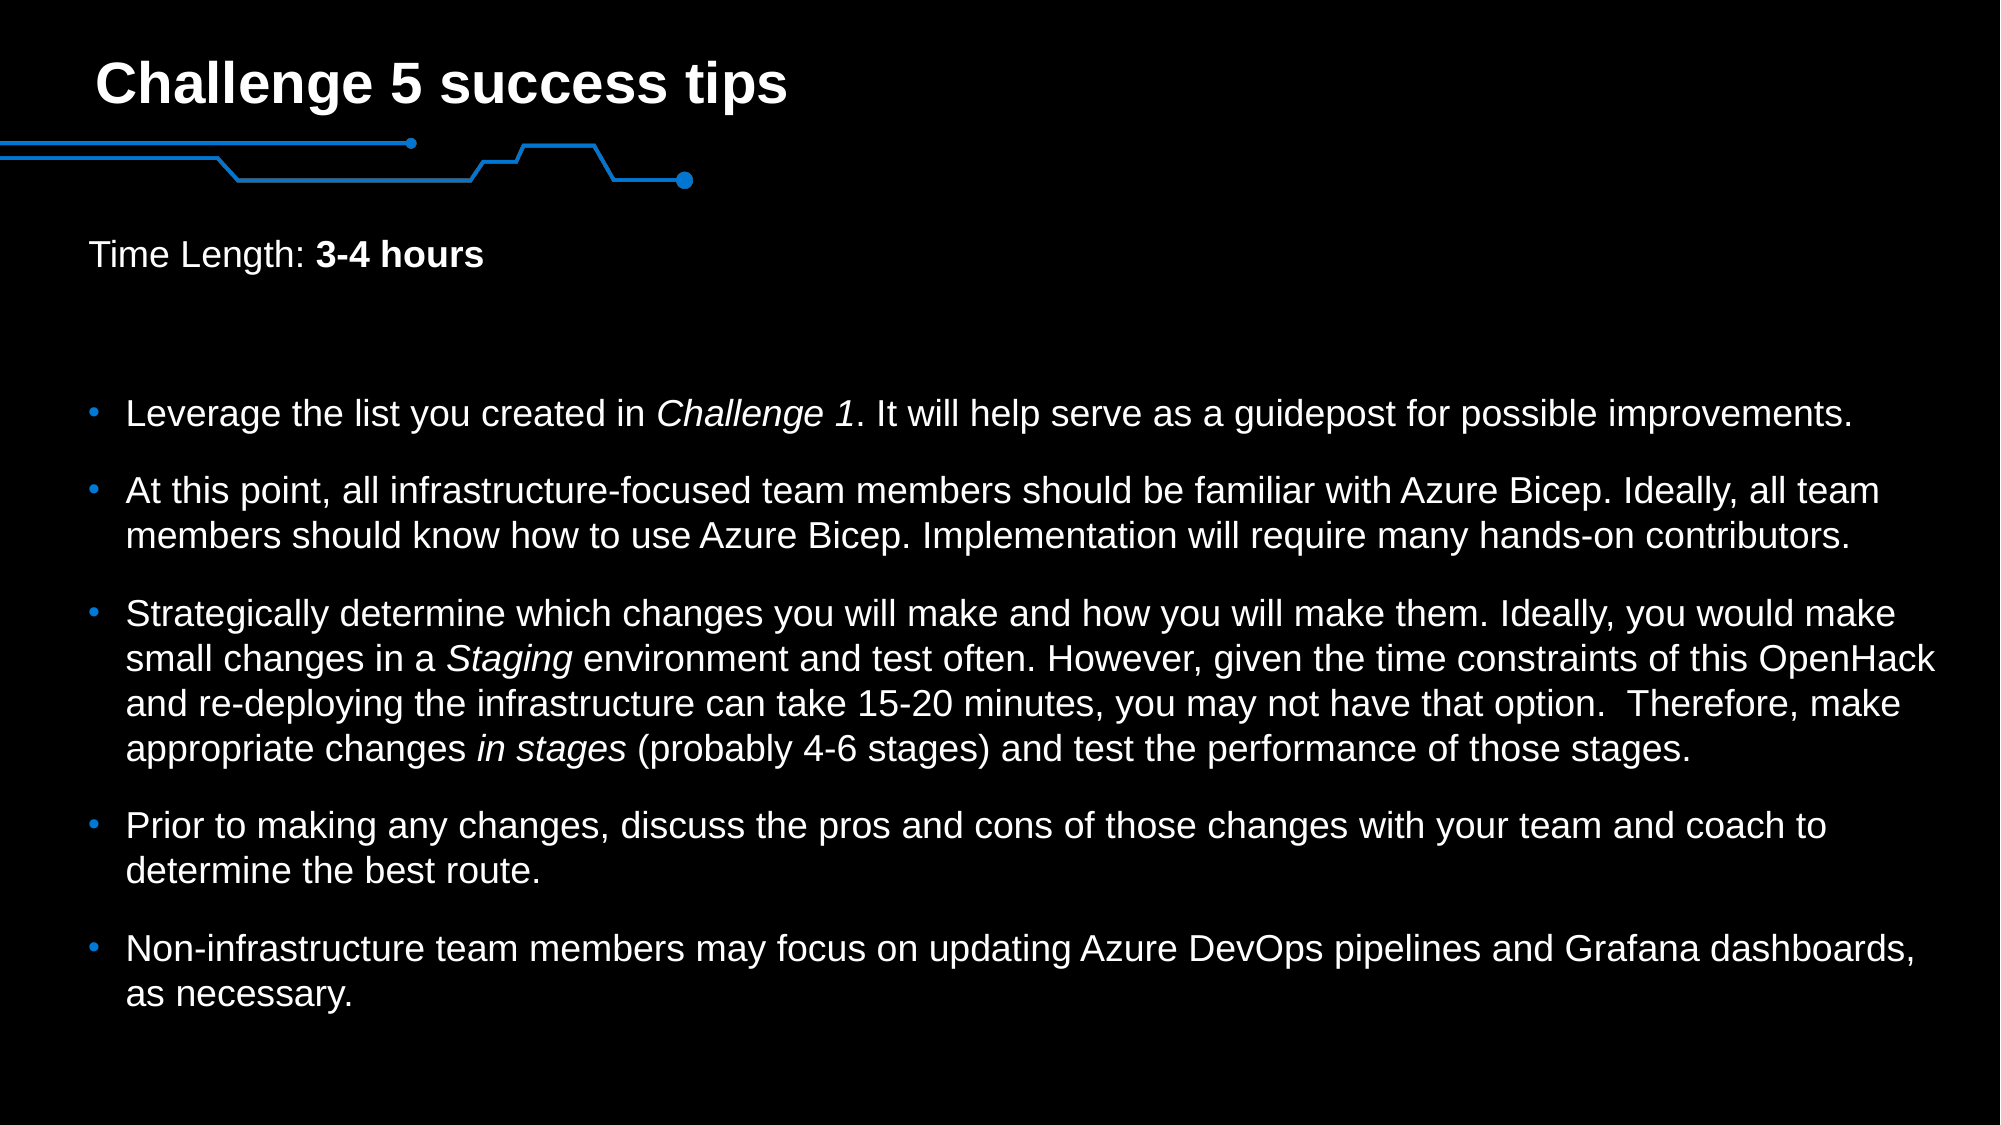

# Challenge 5 success tips
Time Length: 3-4 hours
Leverage the list you created in Challenge 1. It will help serve as a guidepost for possible improvements.
At this point, all infrastructure-focused team members should be familiar with Azure Bicep. Ideally, all team members should know how to use Azure Bicep. Implementation will require many hands-on contributors.
Strategically determine which changes you will make and how you will make them. Ideally, you would make small changes in a Staging environment and test often. However, given the time constraints of this OpenHack and re-deploying the infrastructure can take 15-20 minutes, you may not have that option.  Therefore, make appropriate changes in stages (probably 4-6 stages) and test the performance of those stages.
Prior to making any changes, discuss the pros and cons of those changes with your team and coach to determine the best route.
Non-infrastructure team members may focus on updating Azure DevOps pipelines and Grafana dashboards, as necessary.